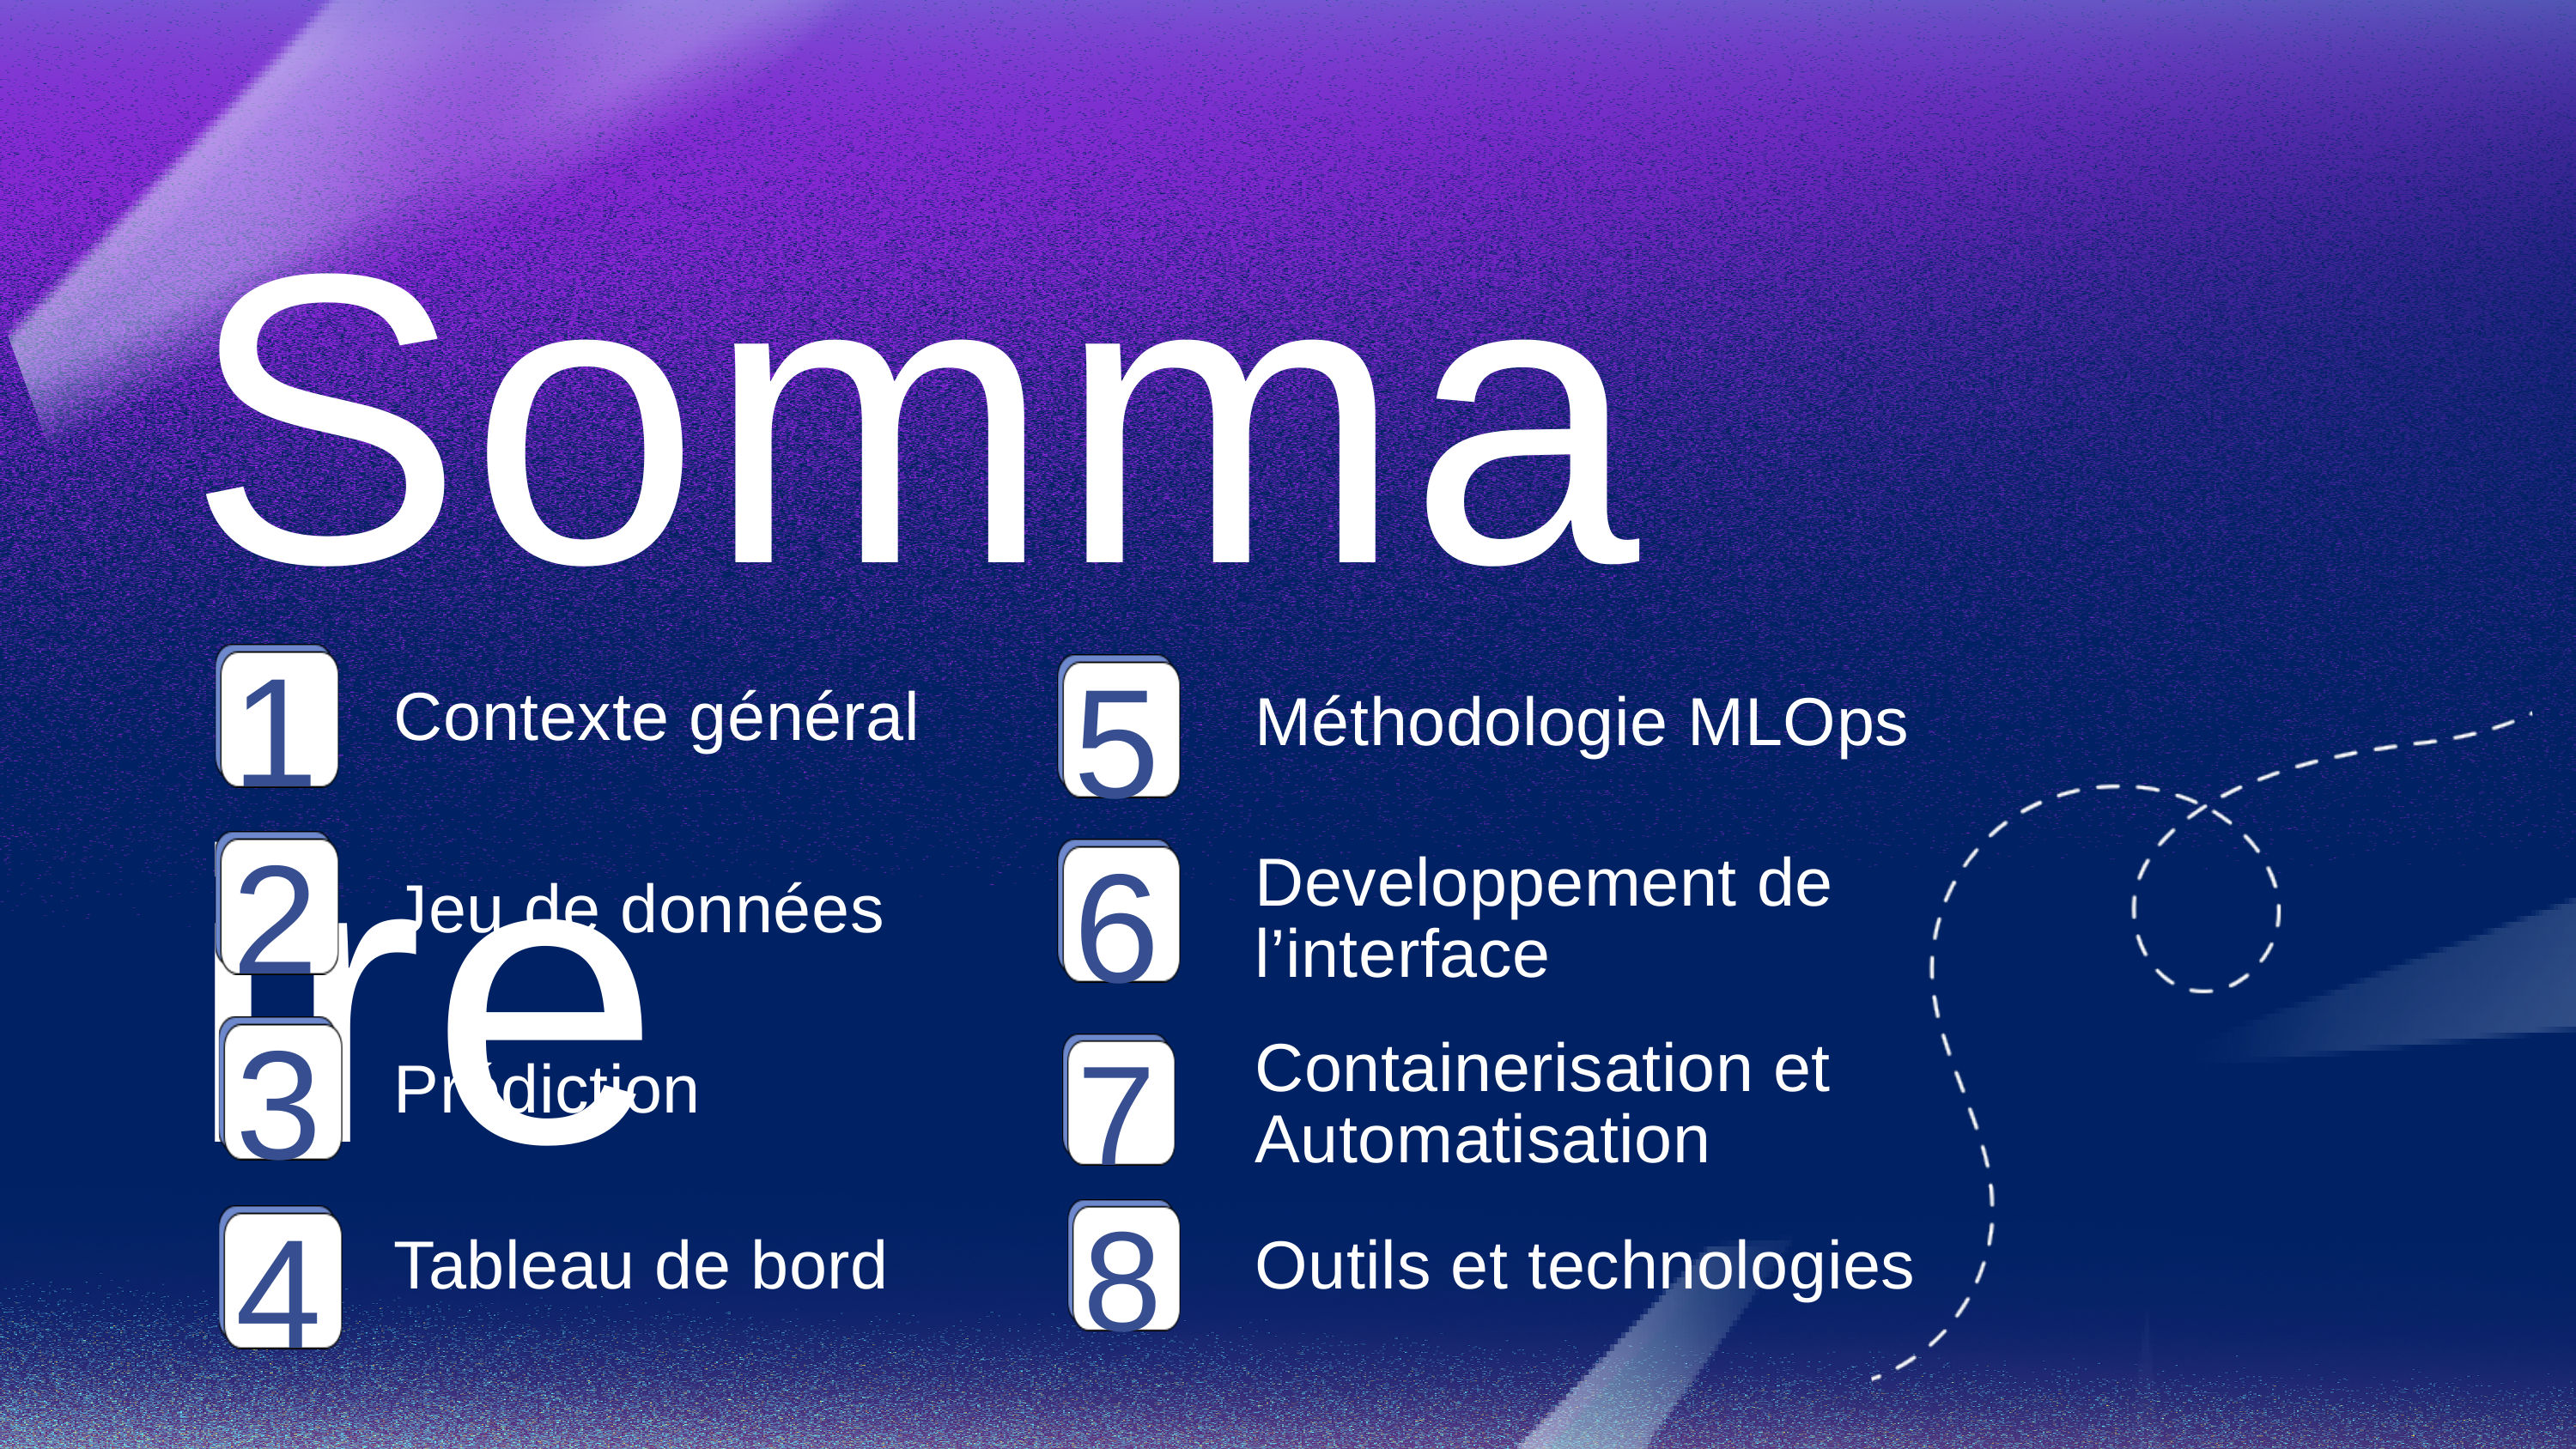

Sommaire

1

5

Contexte général
Méthodologie MLOps
2

6

Developpement de l’interface
Jeu de données
3

7

Containerisation et Automatisation
Prédiction
8

4

Tableau de bord
Outils et technologies